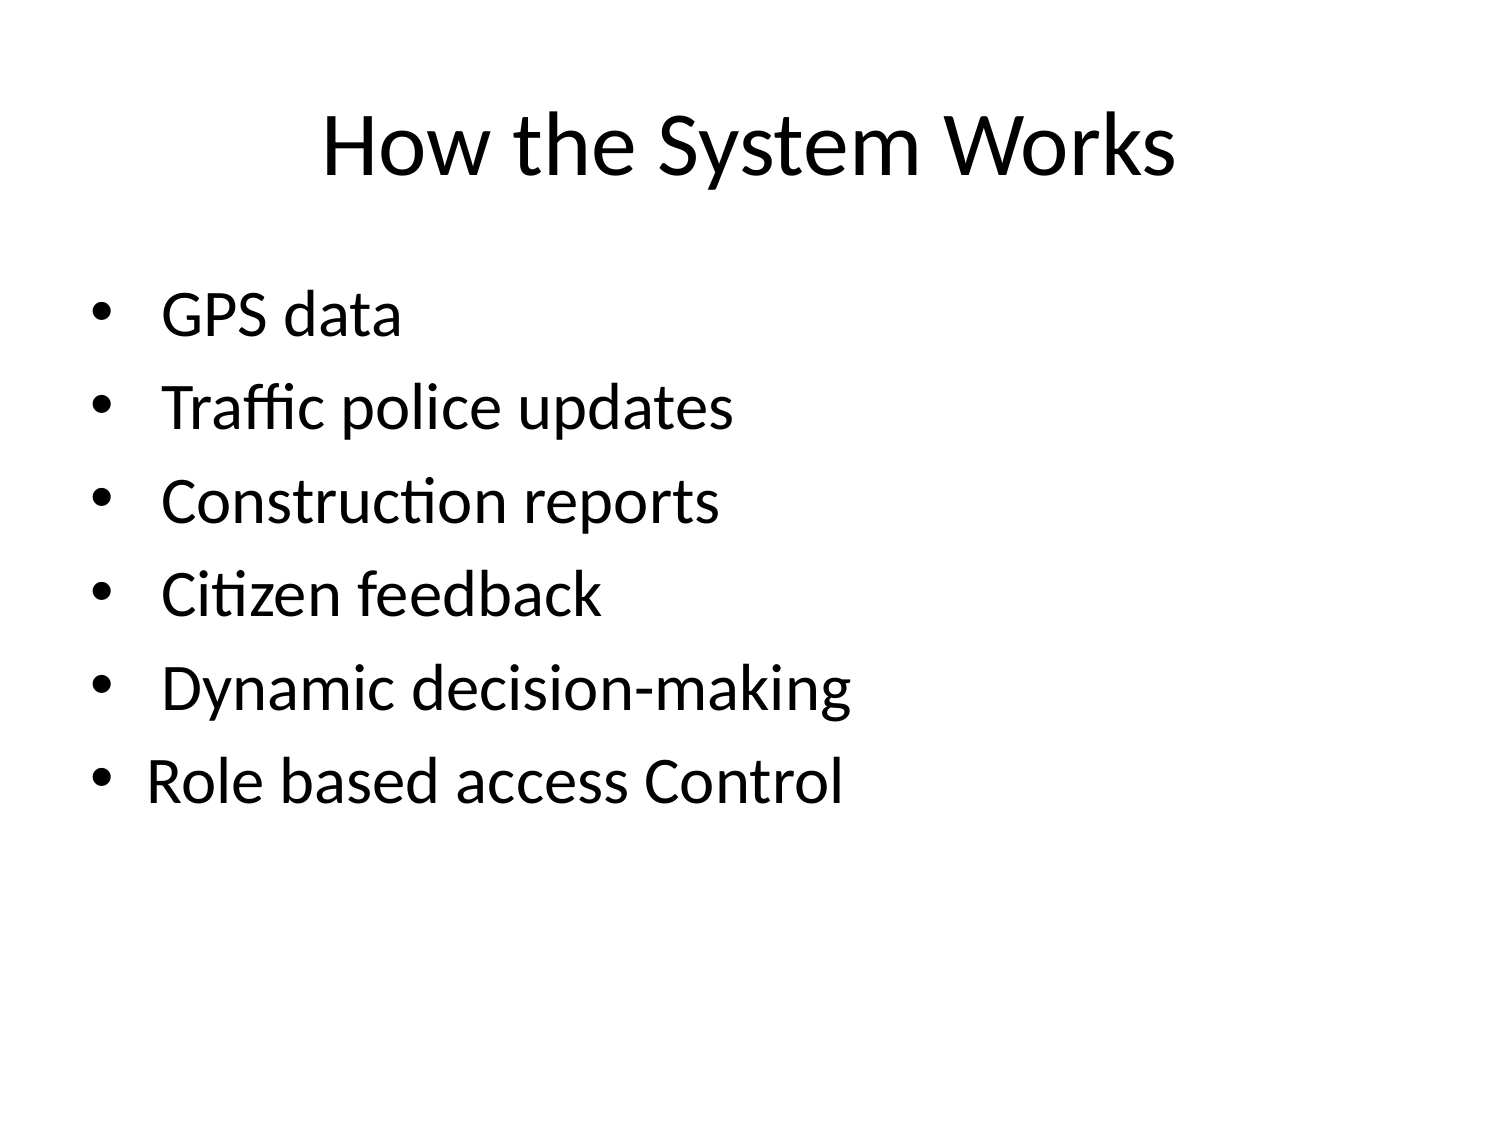

# How the System Works
 GPS data
 Traffic police updates
 Construction reports
 Citizen feedback
 Dynamic decision-making
Role based access Control